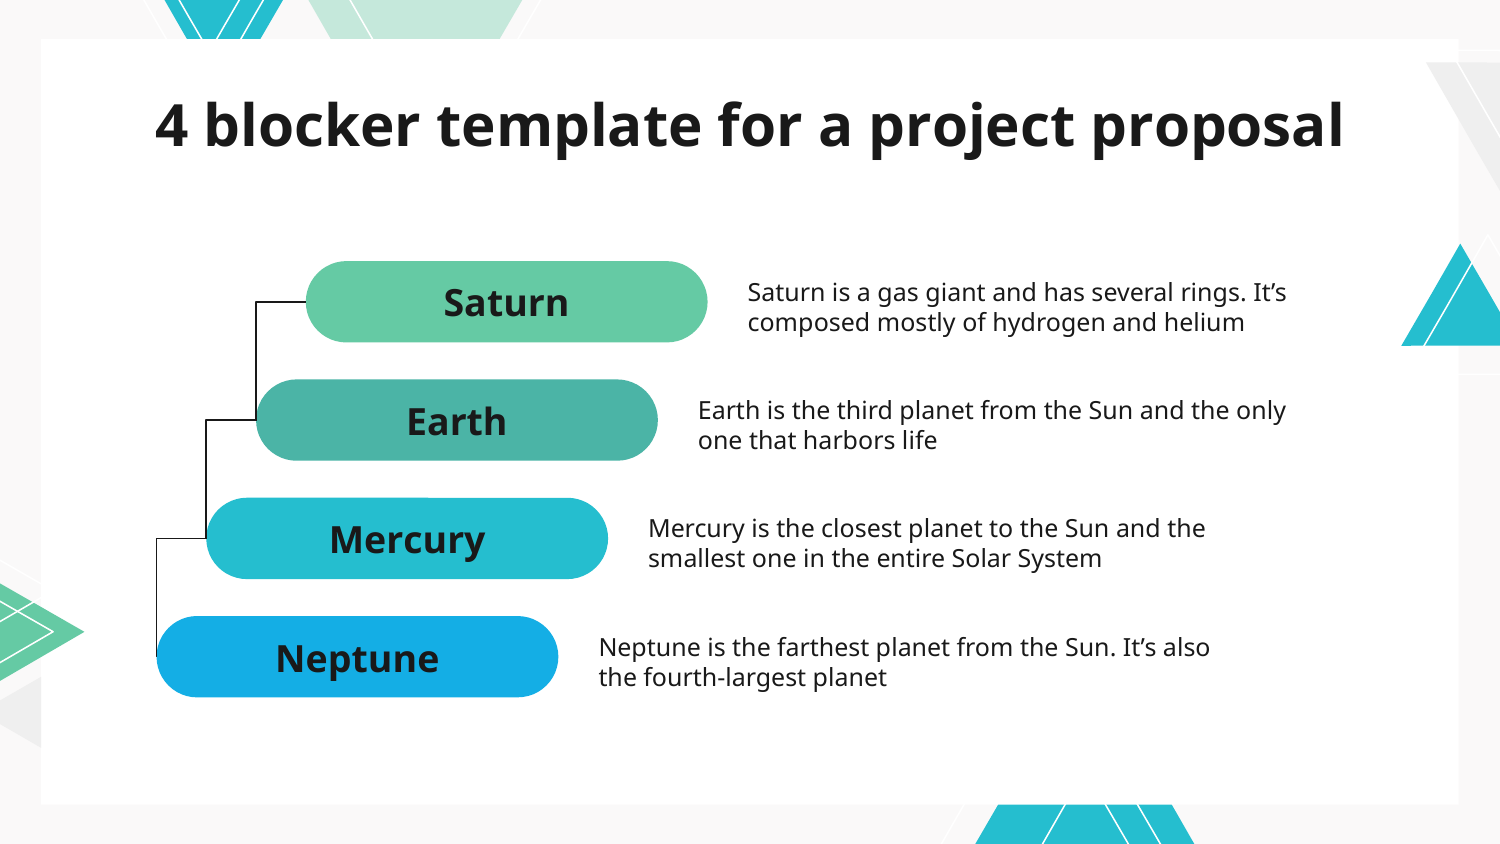

# 4 blocker template for a project proposal

Saturn is a gas giant and has several rings. It’s composed mostly of hydrogen and helium
Saturn

Earth is the third planet from the Sun and the only one that harbors life
Earth

Mercury is the closest planet to the Sun and the smallest one in the entire Solar System
Mercury

Neptune is the farthest planet from the Sun. It’s also the fourth-largest planet
Neptune